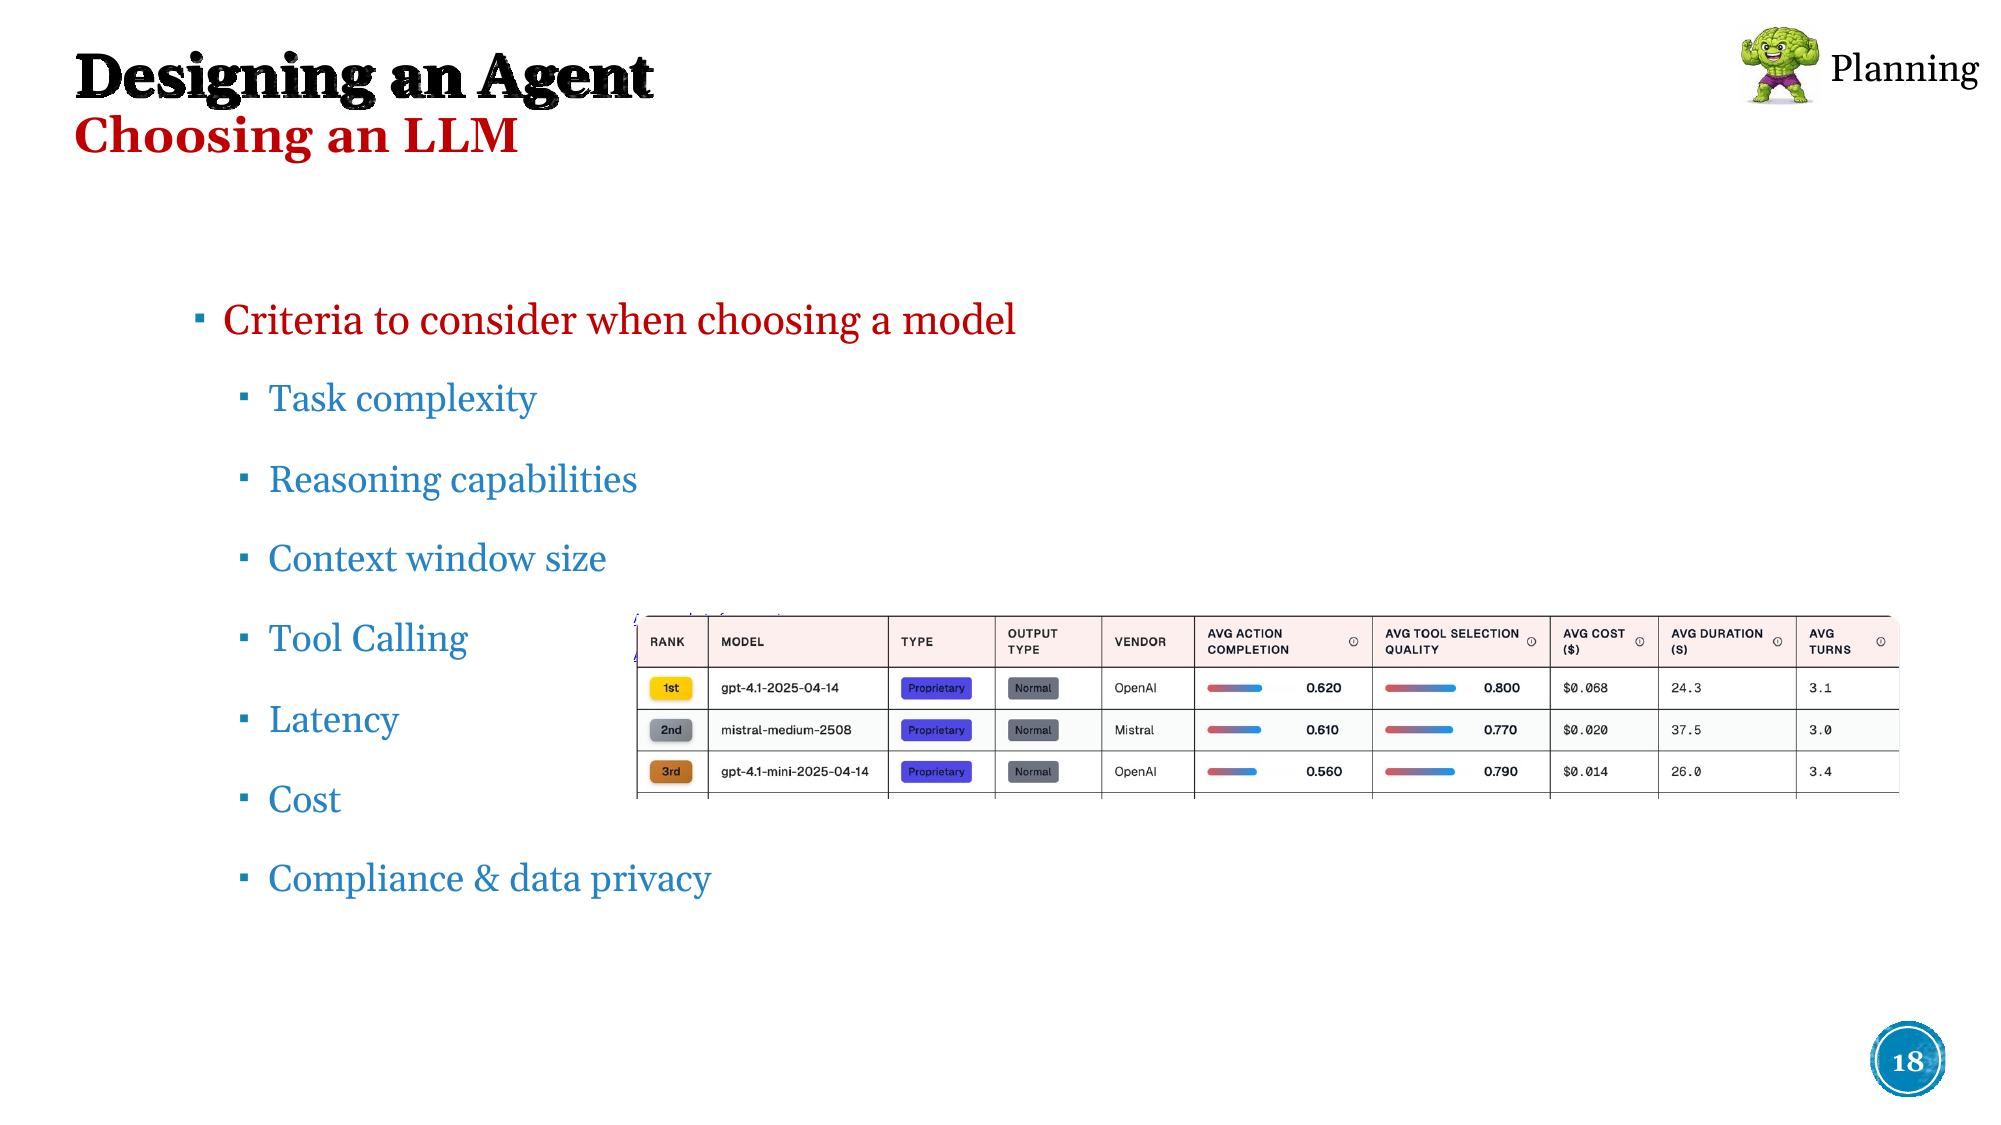

# Designing an Agent
Choosing an LLM
Planning

Criteria to consider when choosing a model
Task complexity
Reasoning capabilities
Context window size
Tool Calling
Latency
Cost
Compliance & data privacy
A screenshot of a computer

AI-generated content may be incorrect.

18